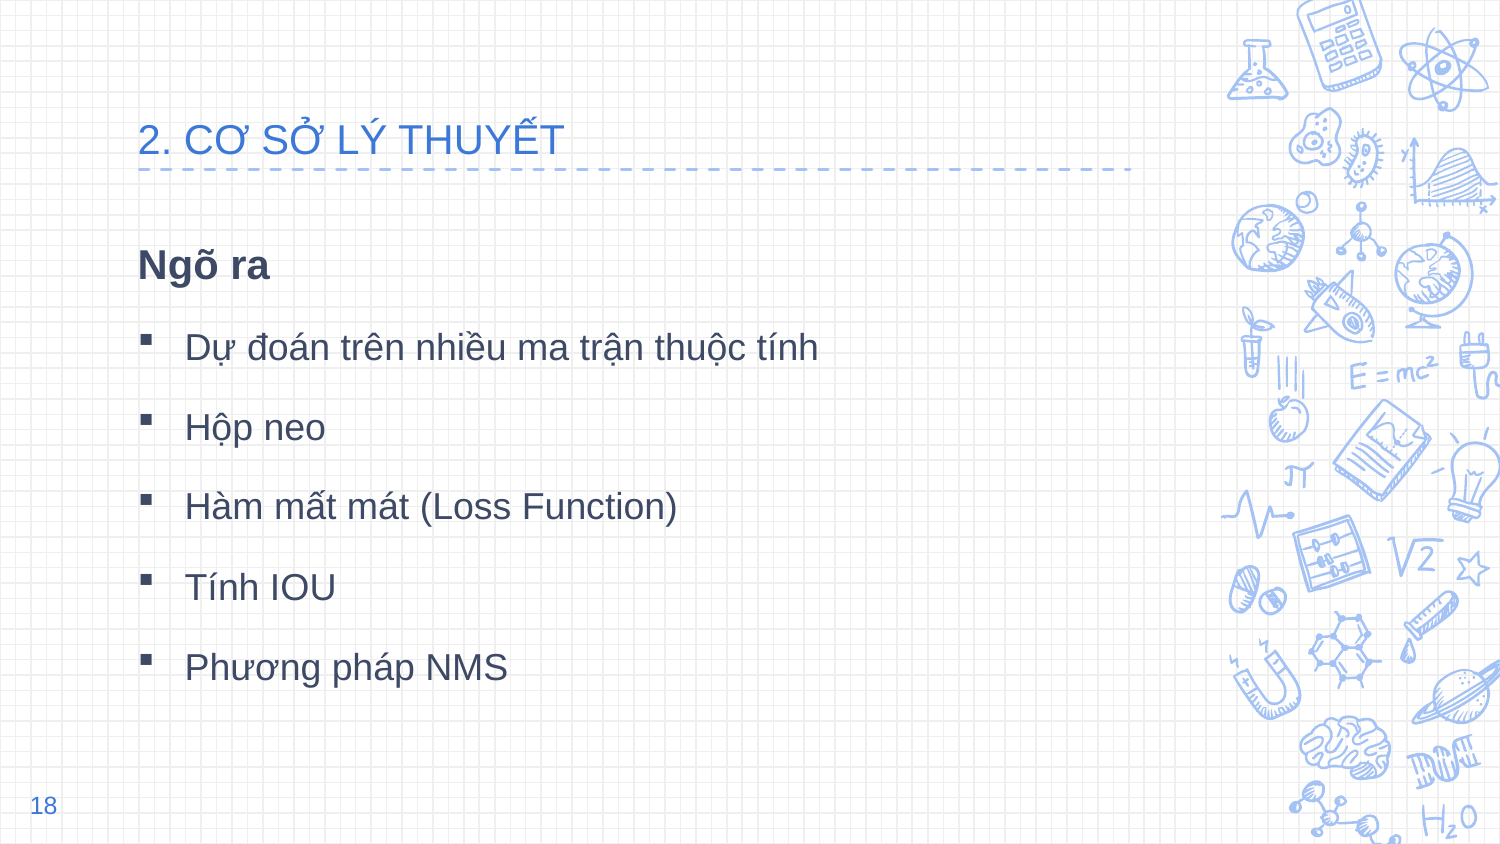

# 2. CƠ SỞ LÝ THUYẾT
Ngõ ra
Dự đoán trên nhiều ma trận thuộc tính
Hộp neo
Hàm mất mát (Loss Function)
Tính IOU
Phương pháp NMS

18